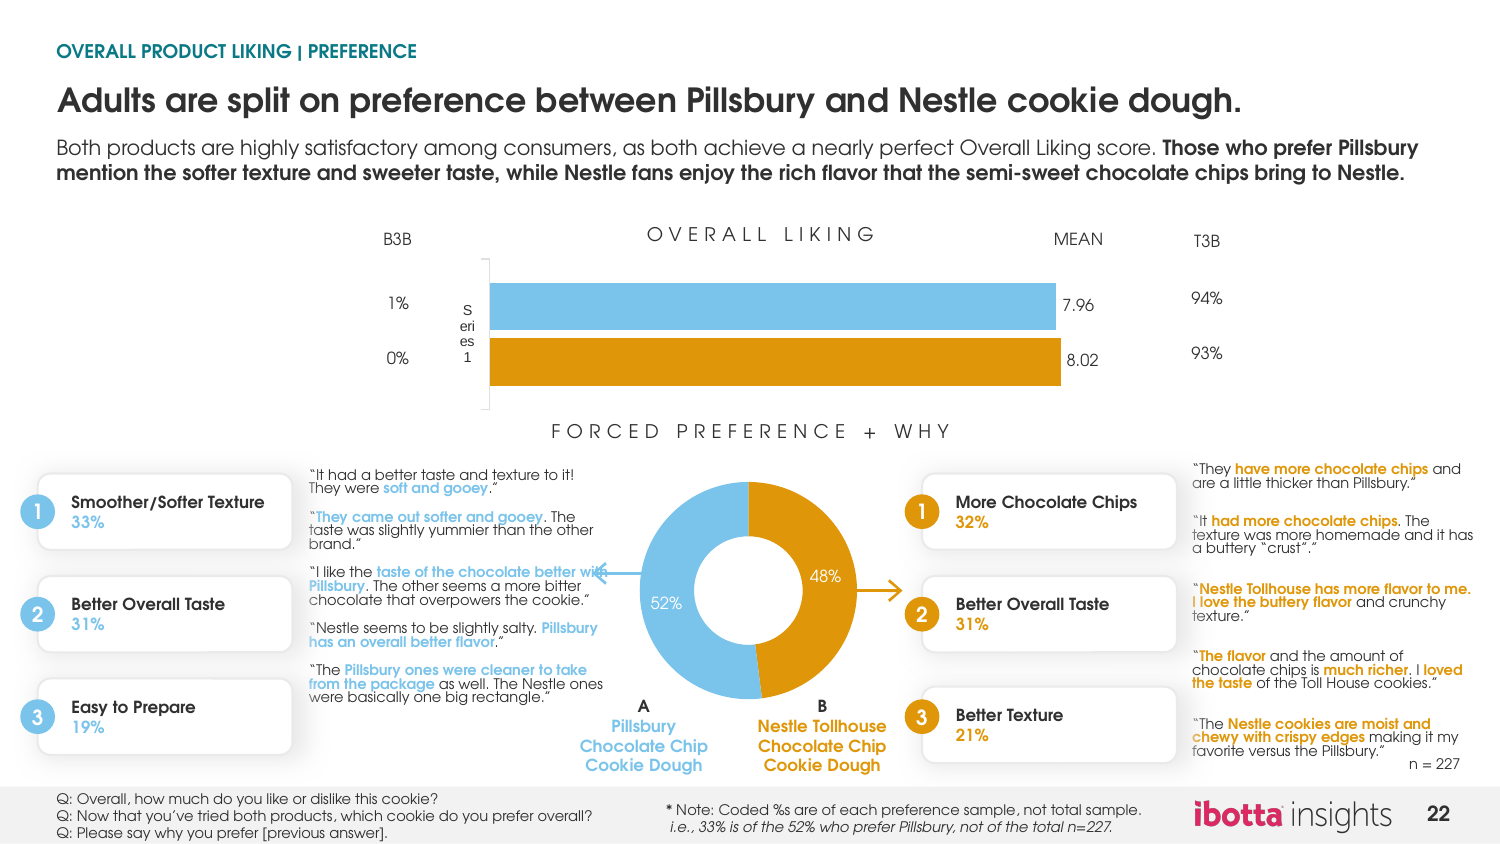

OVERALL PRODUCT LIKING | PREFERENCE
# Adults are split on preference between Pillsbury and Nestle cookie dough.
Both products are highly satisfactory among consumers, as both achieve a nearly perfect Overall Liking score. Those who prefer Pillsbury mention the softer texture and sweeter taste, while Nestle fans enjoy the rich flavor that the semi-sweet chocolate chips bring to Nestle.
OVERALL LIKING
B3B
MEAN
T3B

### Chart

| Category | GMI | COMP |
|---|---|---|
|  | 8.02 | 7.96 |
| 94% |
| --- |
| 93% |
| 1% |
| --- |
| 0% |
FORCED PREFERENCE + WHY
| “They have more chocolate chips and are a little thicker than Pillsbury.” |
| --- |
| “It had more chocolate chips. The texture was more homemade and it has a buttery “crust”.” |
| “Nestle Tollhouse has more flavor to me. I love the buttery flavor and crunchy texture.” |
| “The flavor and the amount of chocolate chips is much richer. I loved the taste of the Toll House cookies.” |
| “The Nestle cookies are moist and chewy with crispy edges making it my favorite versus the Pillsbury.” |
| “It had a better taste and texture to it! They were soft and gooey.” |
| --- |
| “They came out softer and gooey. The taste was slightly yummier than the other brand.” |
| “I like the taste of the chocolate better with Pillsbury. The other seems a more bitter chocolate that overpowers the cookie.” |
| “Nestle seems to be slightly salty. Pillsbury has an overall better flavor.” |
| “The Pillsbury ones were cleaner to take from the package as well. The Nestle ones were basically one big rectangle.” |
Smoother/Softer Texture
33%
1
More Chocolate Chips
32%
1

### Chart

| Category | total |
|---|---|
| Prefer Competitive | 0.48 |
| Prefer GMI | 0.52 |
Better Overall Taste
31%
2
Better Overall Taste
31%
2
Easy to Prepare
19%
3
Better Texture
21%
3
A
Pillsbury Chocolate Chip Cookie Dough
B
Nestle Tollhouse Chocolate Chip Cookie Dough
n = 227
22
Q: Overall, how much do you like or dislike this cookie?
Q: Now that you’ve tried both products, which cookie do you prefer overall?
Q: Please say why you prefer [previous answer].
* Note: Coded %s are of each preference sample, not total sample.
 i.e., 33% is of the 52% who prefer Pillsbury, not of the total n=227.